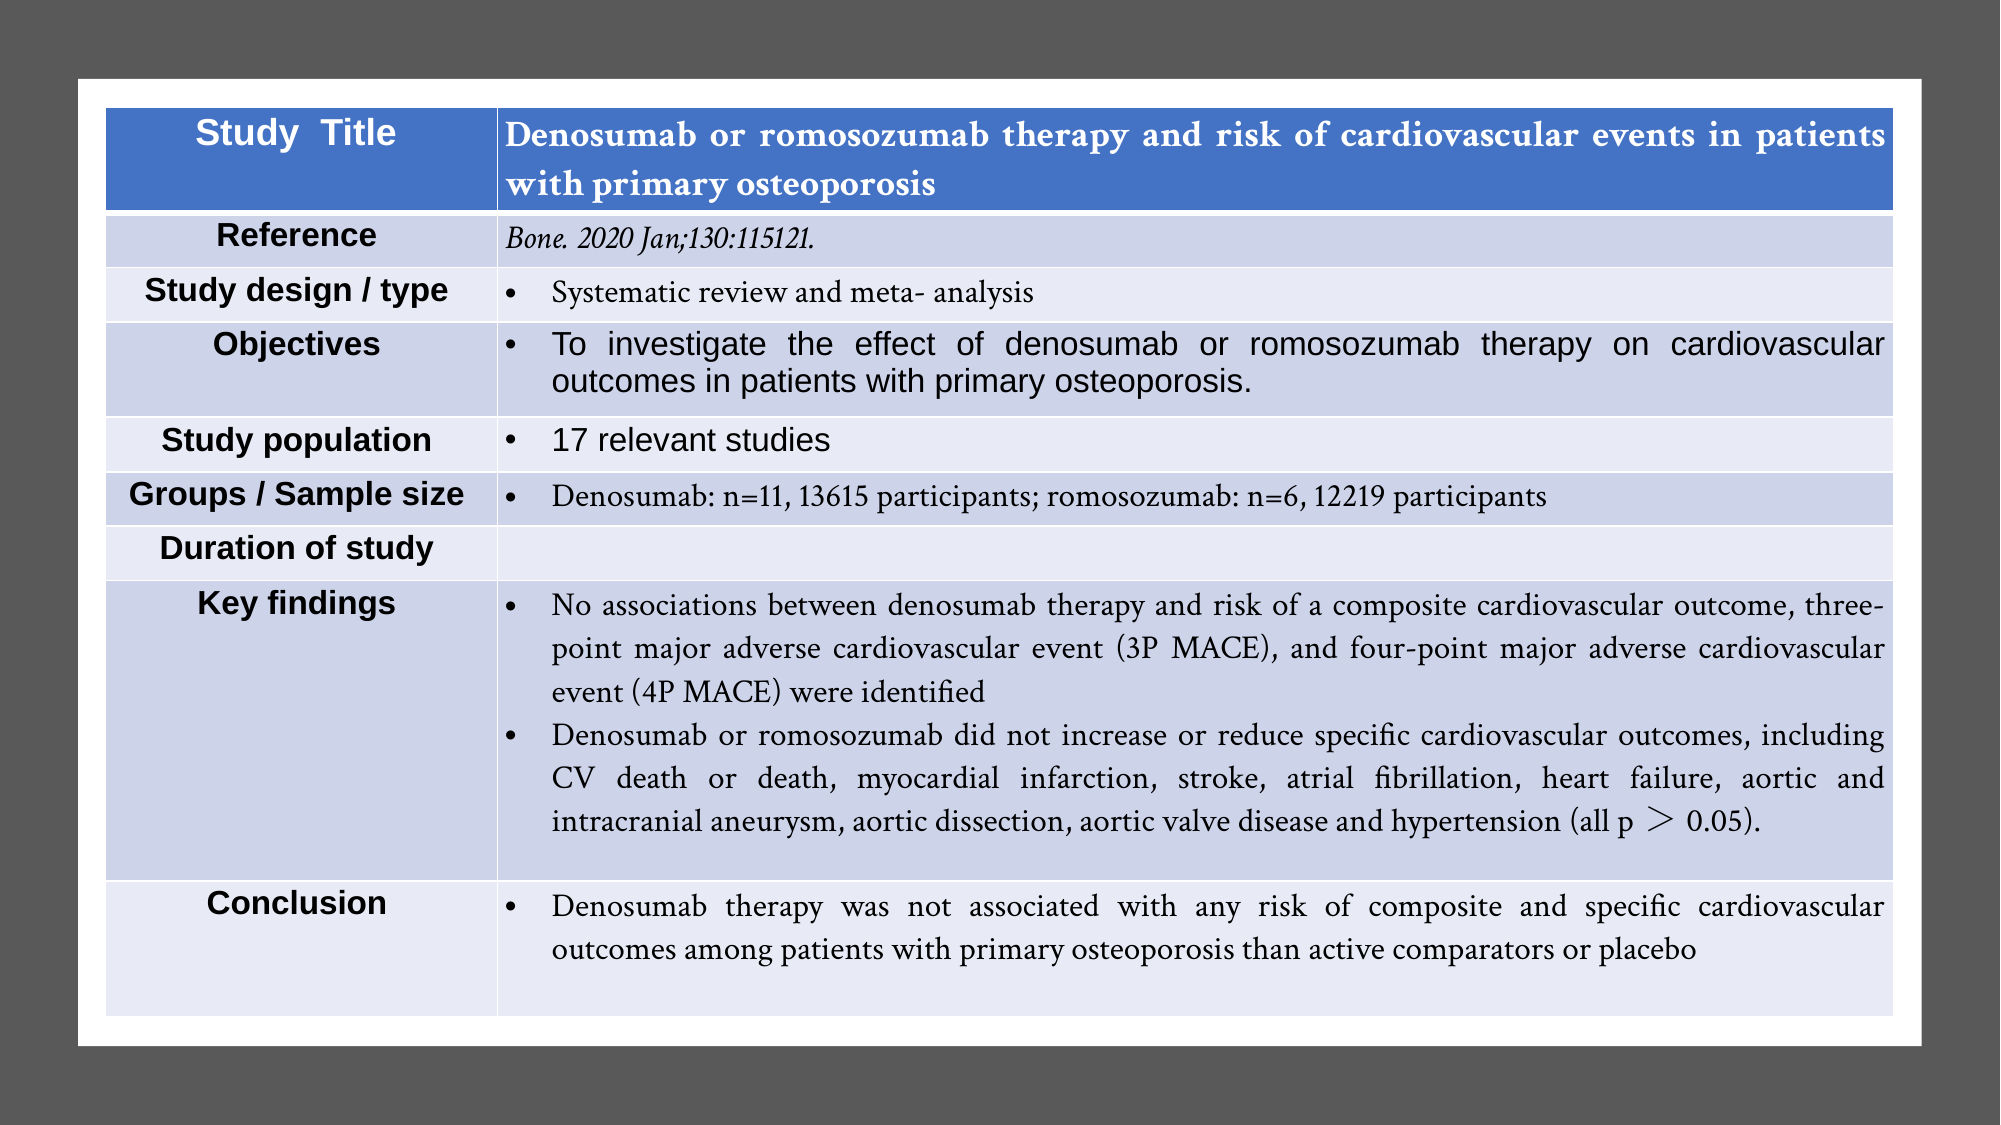

| Study Title | Denosumab or romosozumab therapy and risk of cardiovascular events in patients with primary osteoporosis |
| --- | --- |
| Reference | Bone. 2020 Jan;130:115121. |
| Study design / type | Systematic review and meta- analysis |
| Objectives | To investigate the effect of denosumab or romosozumab therapy on cardiovascular outcomes in patients with primary osteoporosis. |
| Study population | 17 relevant studies |
| Groups / Sample size | Denosumab: n=11, 13615 participants; romosozumab: n=6, 12219 participants |
| Duration of study |  |
| Key findings | No associations between denosumab therapy and risk of a composite cardiovascular outcome, three-point major adverse cardiovascular event (3P MACE), and four-point major adverse cardiovascular event (4P MACE) were identified Denosumab or romosozumab did not increase or reduce specific cardiovascular outcomes, including CV death or death, myocardial infarction, stroke, atrial fibrillation, heart failure, aortic and intracranial aneurysm, aortic dissection, aortic valve disease and hypertension (all p＞0.05). |
| Conclusion | Denosumab therapy was not associated with any risk of composite and specific cardiovascular outcomes among patients with primary osteoporosis than active comparators or placebo |